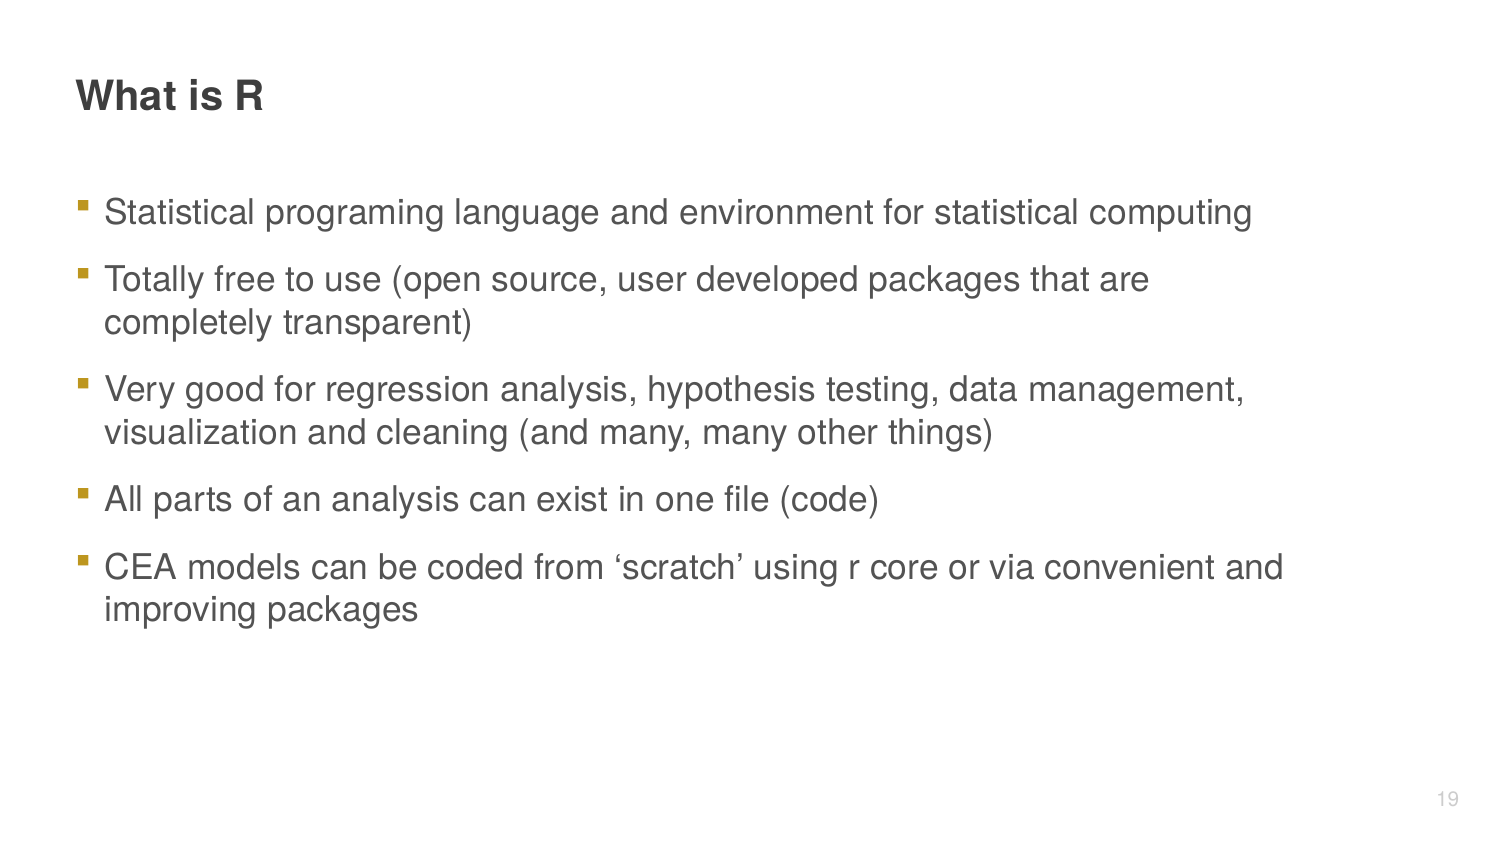

# What is R
Statistical programing language and environment for statistical computing
Totally free to use (open source, user developed packages that are completely transparent)
Very good for regression analysis, hypothesis testing, data management, visualization and cleaning (and many, many other things)
All parts of an analysis can exist in one file (code)
CEA models can be coded from ‘scratch’ using r core or via convenient and improving packages

19